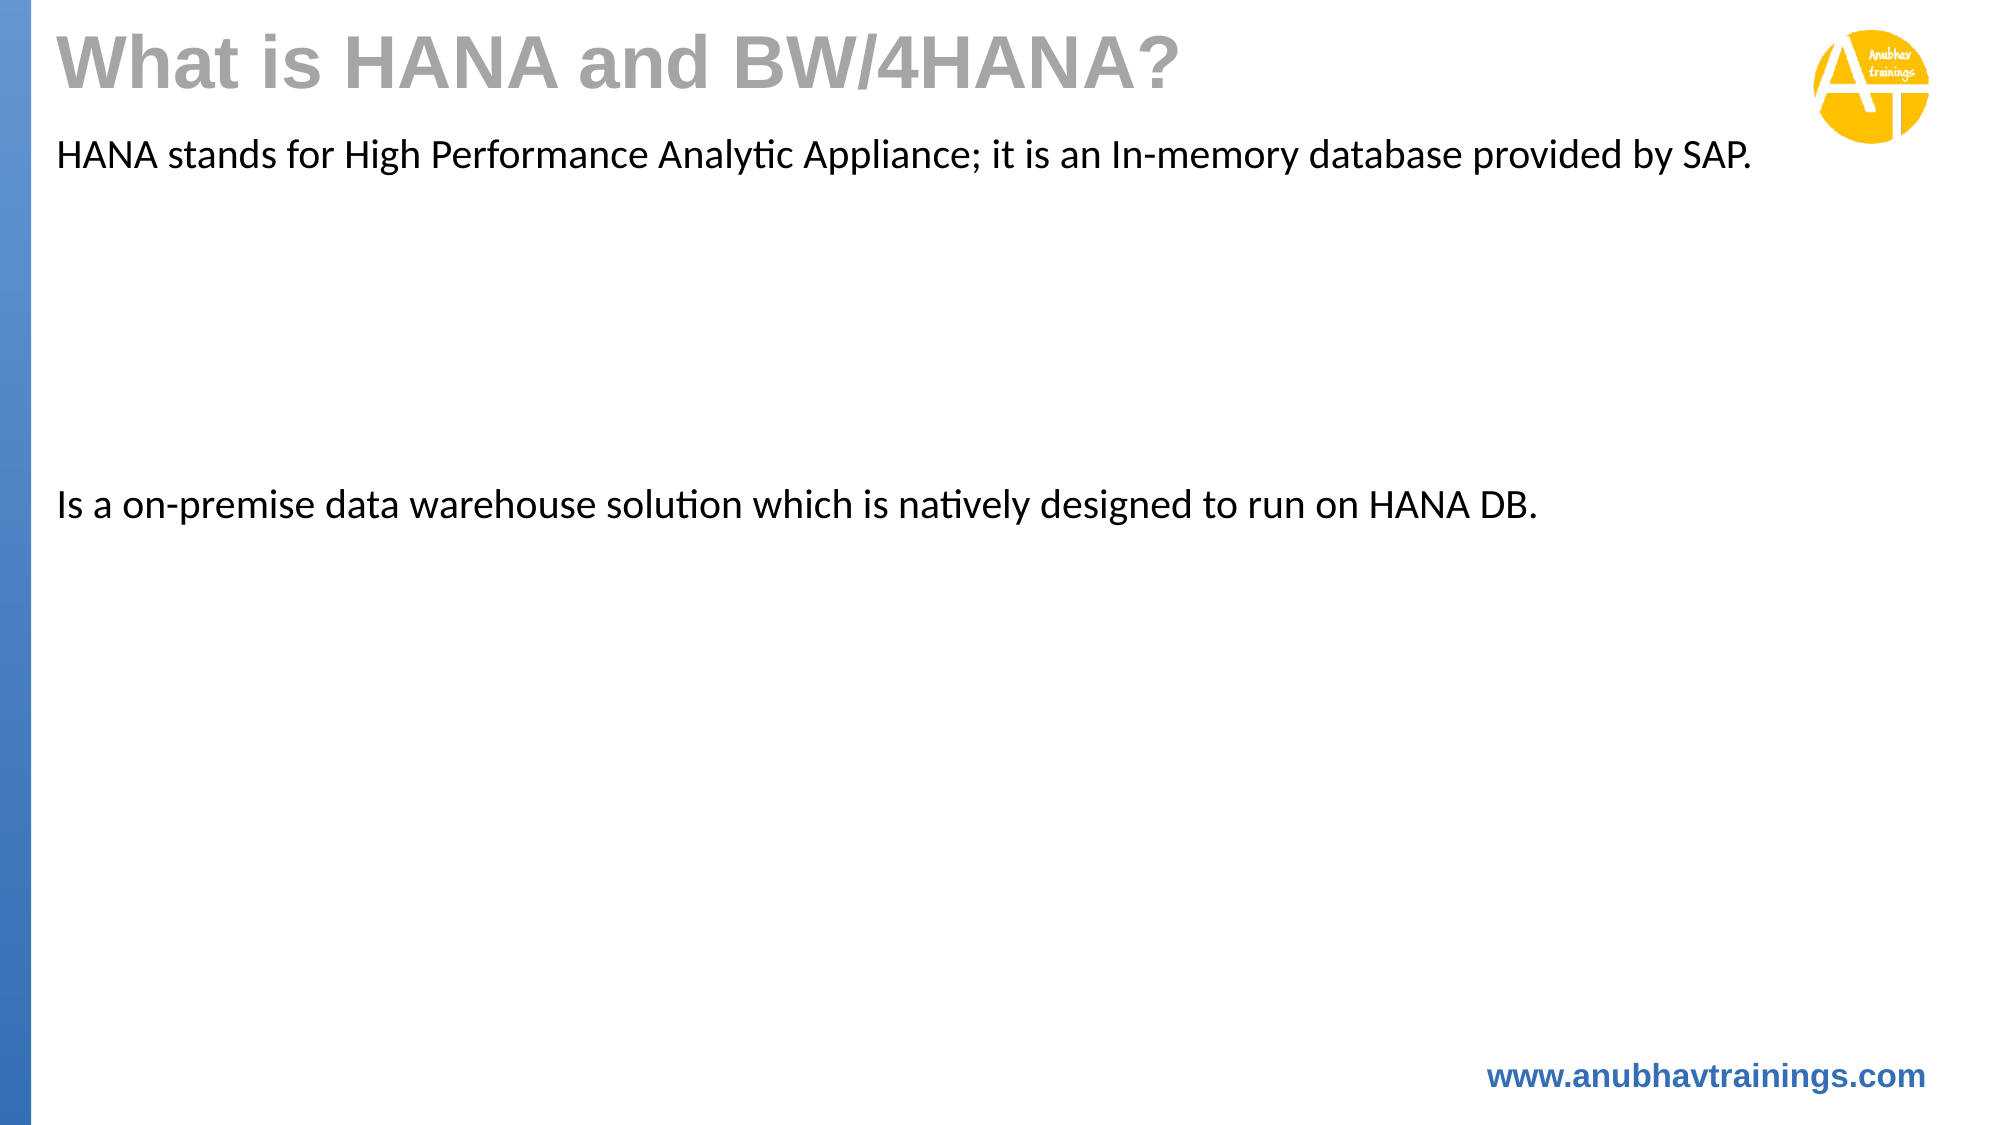

# What is HANA and BW/4HANA?
HANA stands for High Performance Analytic Appliance; it is an In-memory database provided by SAP.

Is a on-premise data warehouse solution which is natively designed to run on HANA DB.